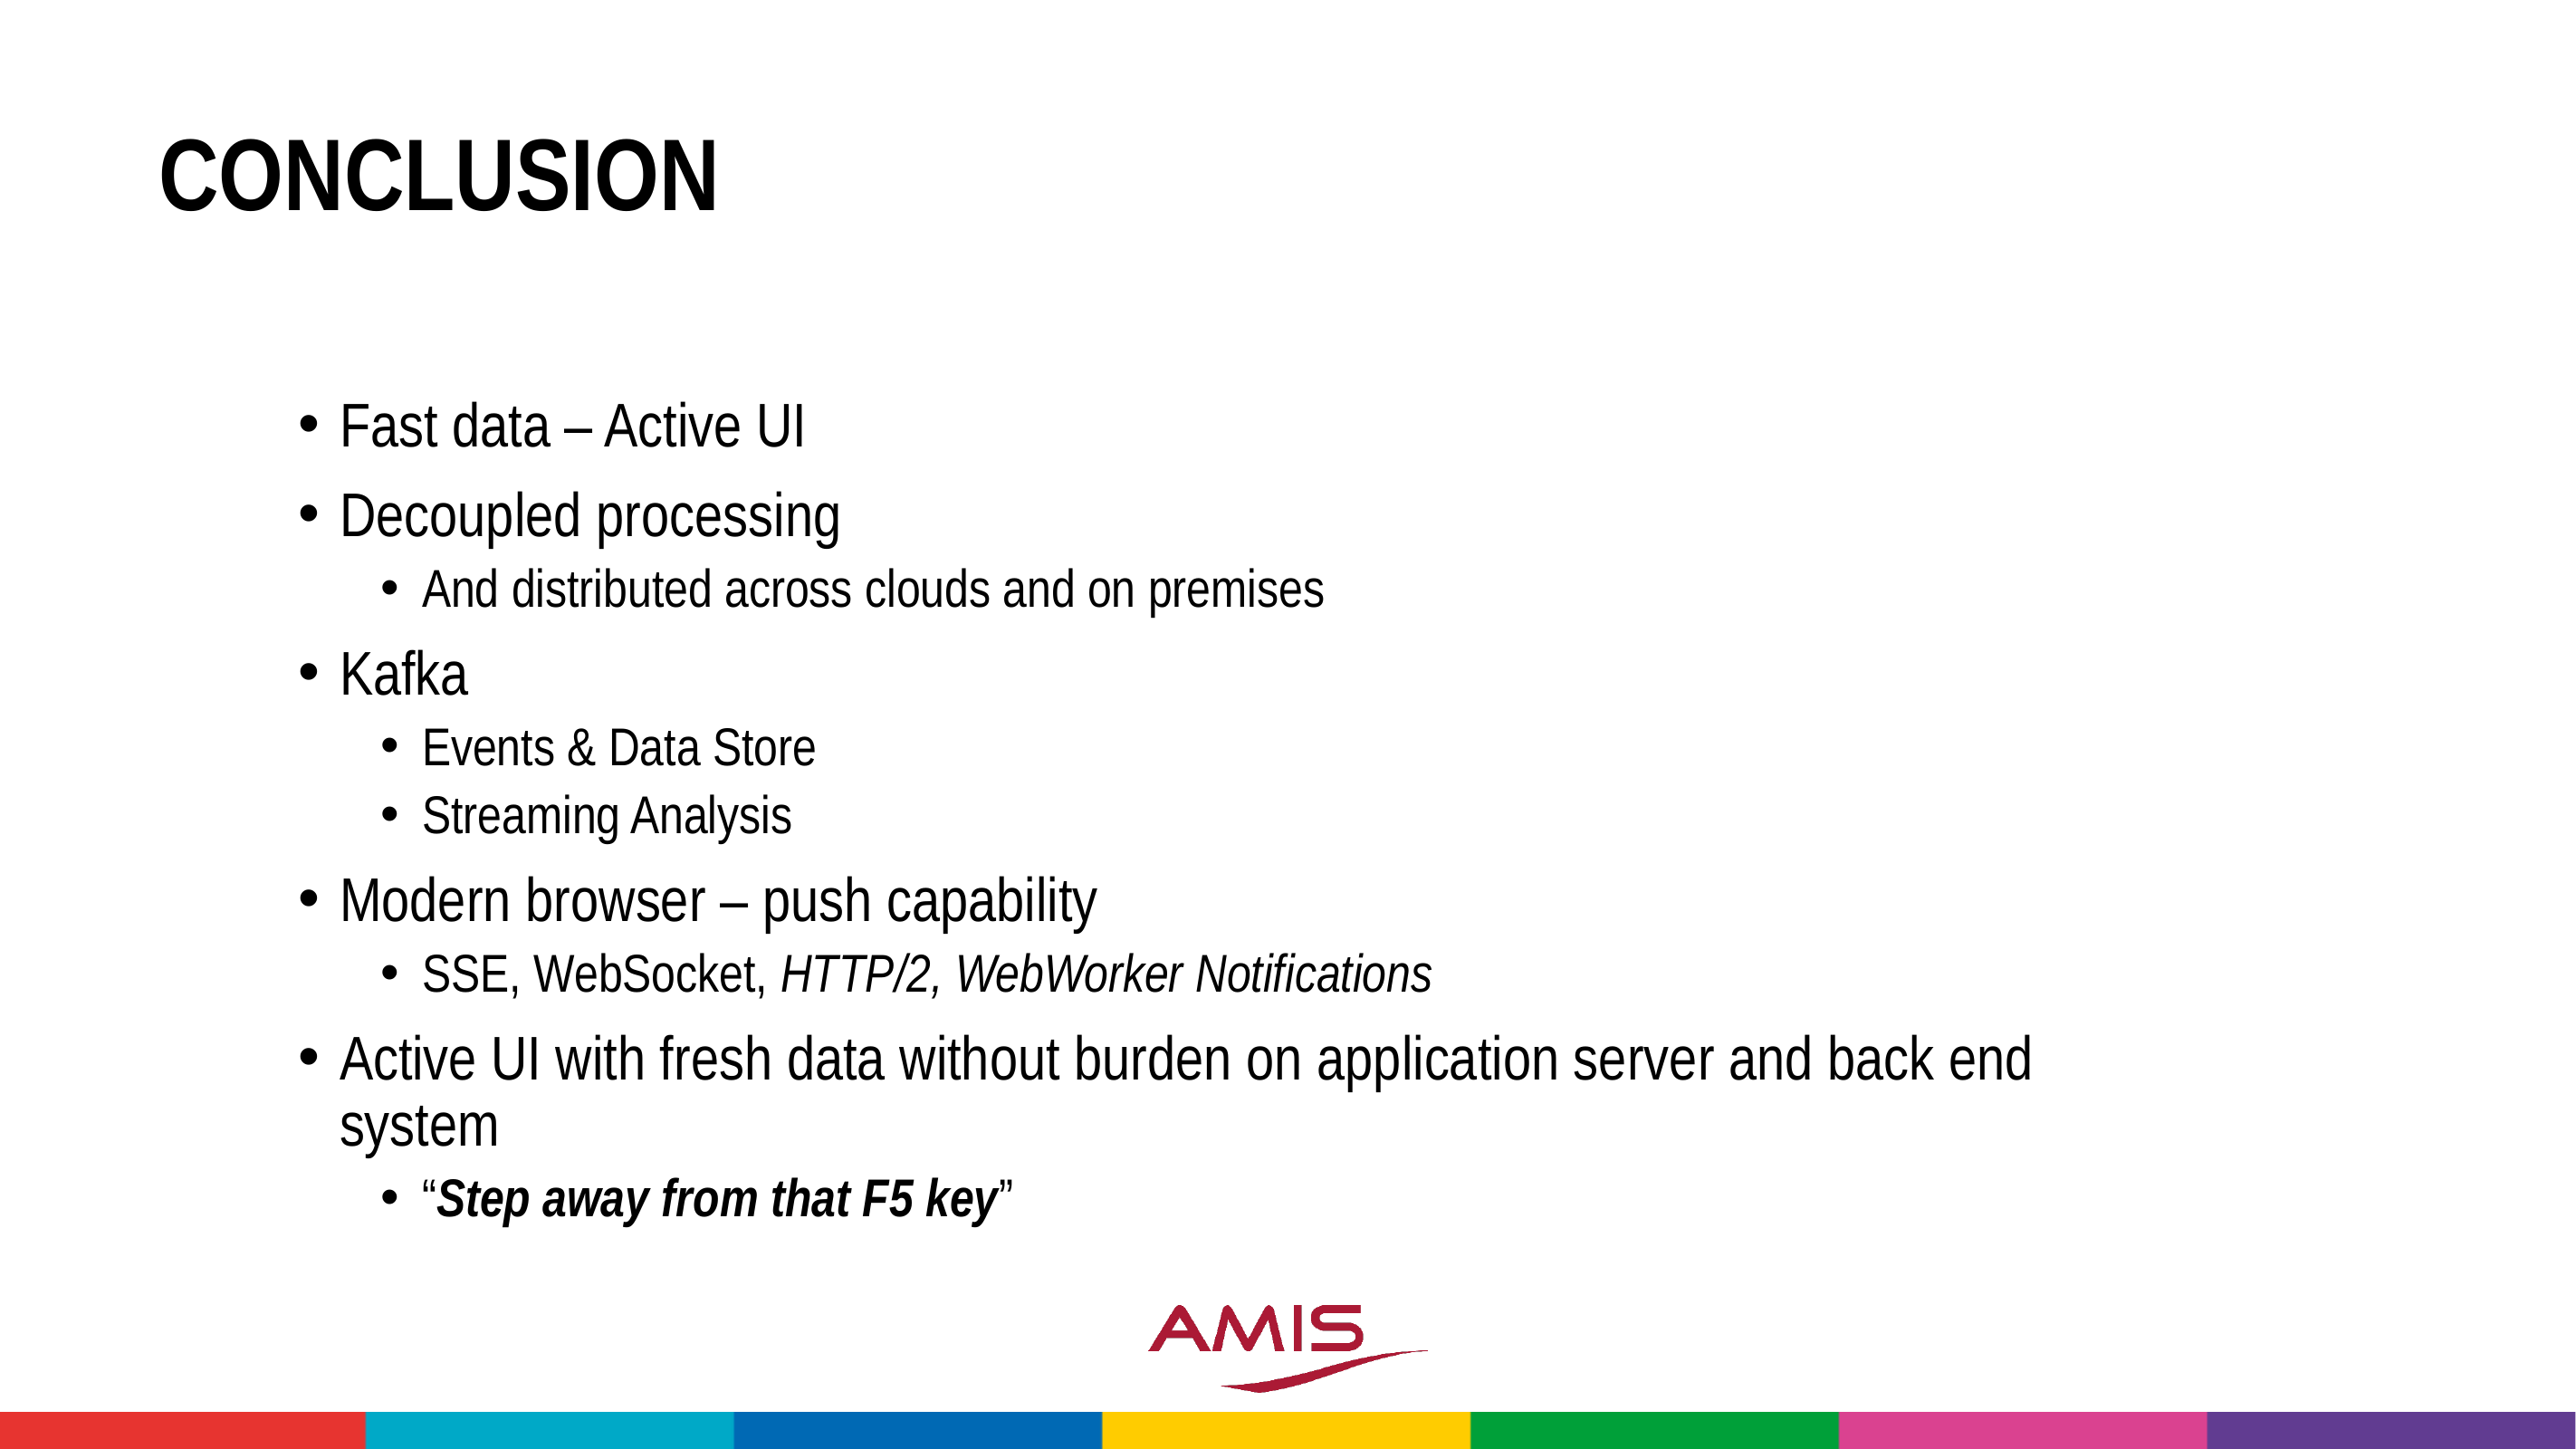

# Conclusion
Fast data – Active UI
Decoupled processing
And distributed across clouds and on premises
Kafka
Events & Data Store
Streaming Analysis
Modern browser – push capability
SSE, WebSocket, HTTP/2, WebWorker Notifications
Active UI with fresh data without burden on application server and back end system
“Step away from that F5 key”